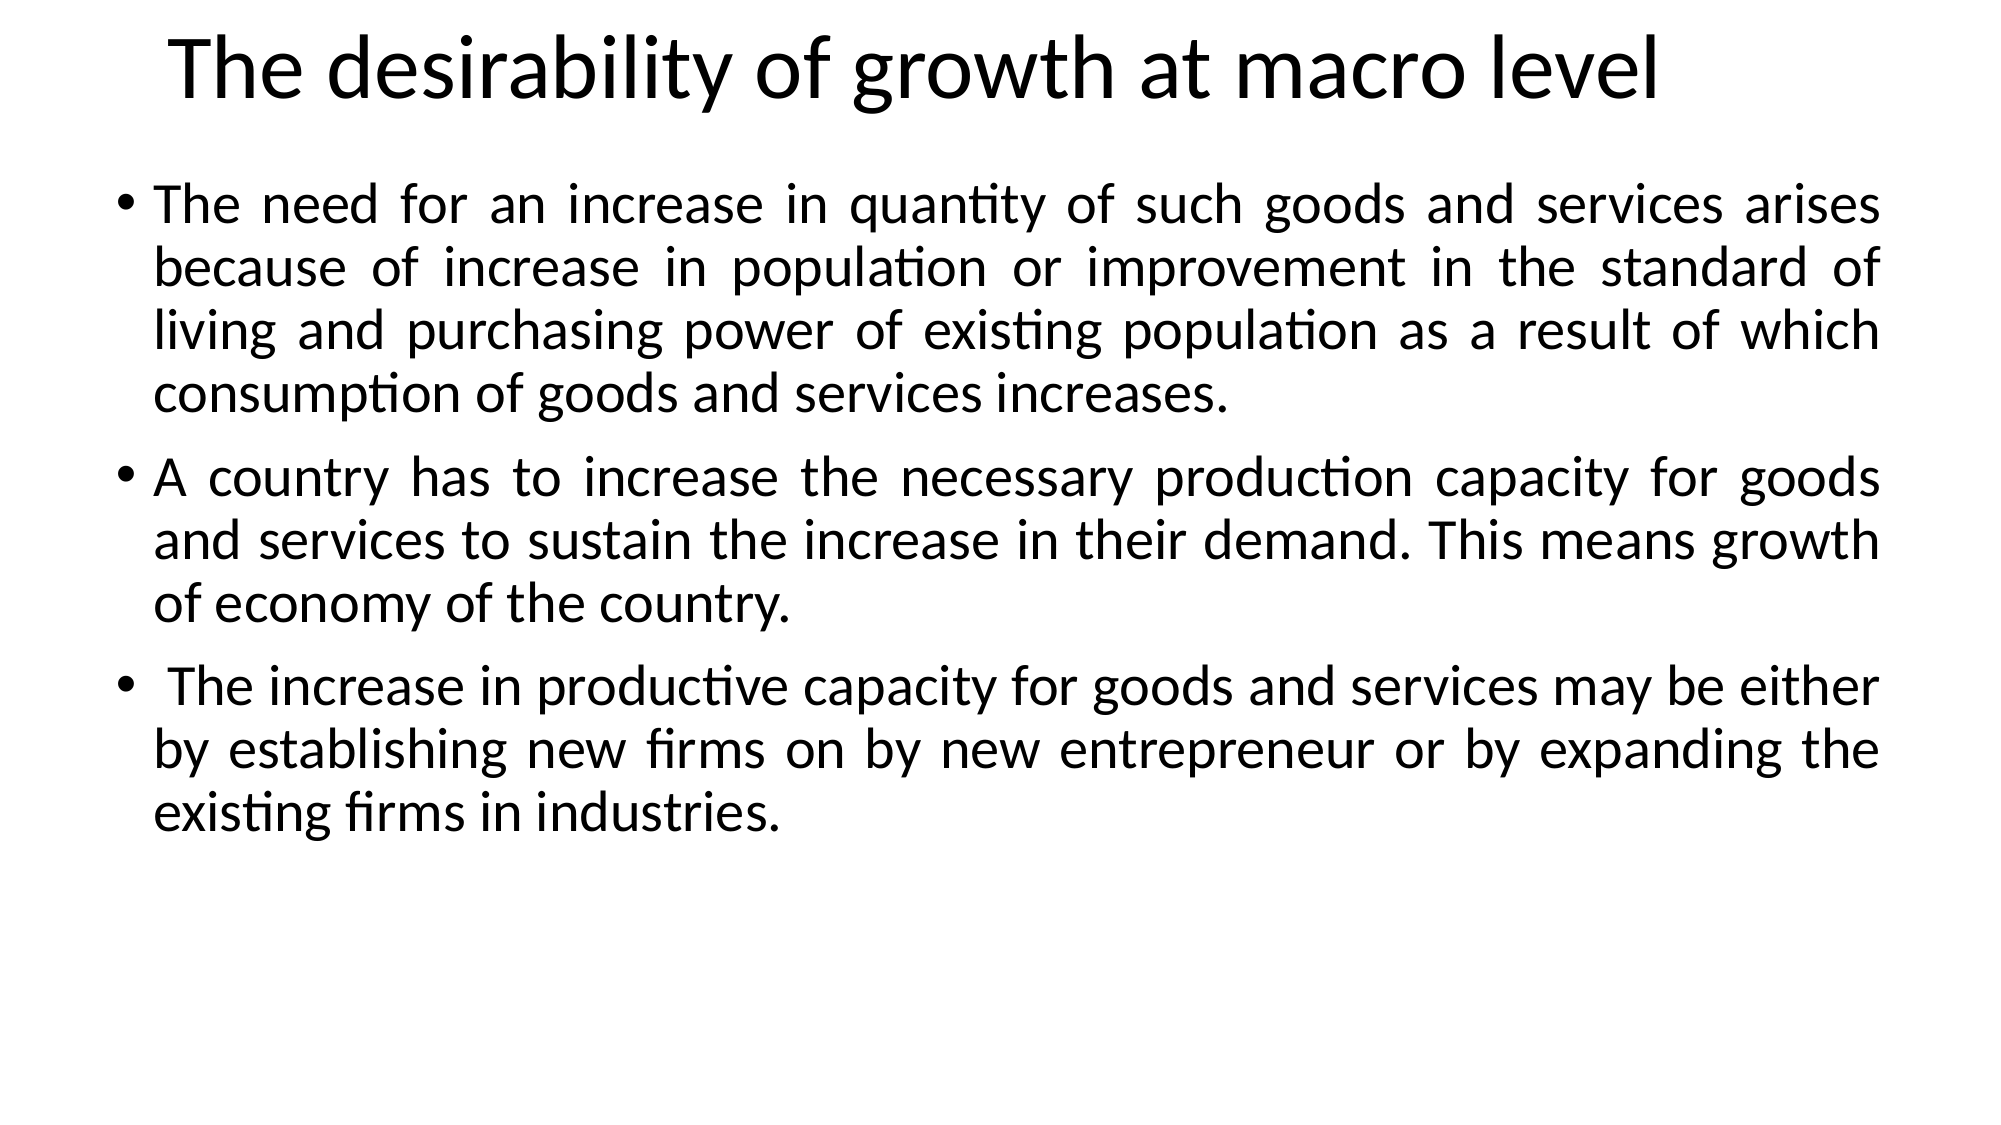

# The desirability of growth at macro level
The need for an increase in quantity of such goods and services arises because of increase in population or improvement in the standard of living and purchasing power of existing population as a result of which consumption of goods and services increases.
A country has to increase the necessary production capacity for goods and services to sustain the increase in their demand. This means growth of economy of the country.
 The increase in productive capacity for goods and services may be either by establishing new firms on by new entrepreneur or by expanding the existing firms in industries.